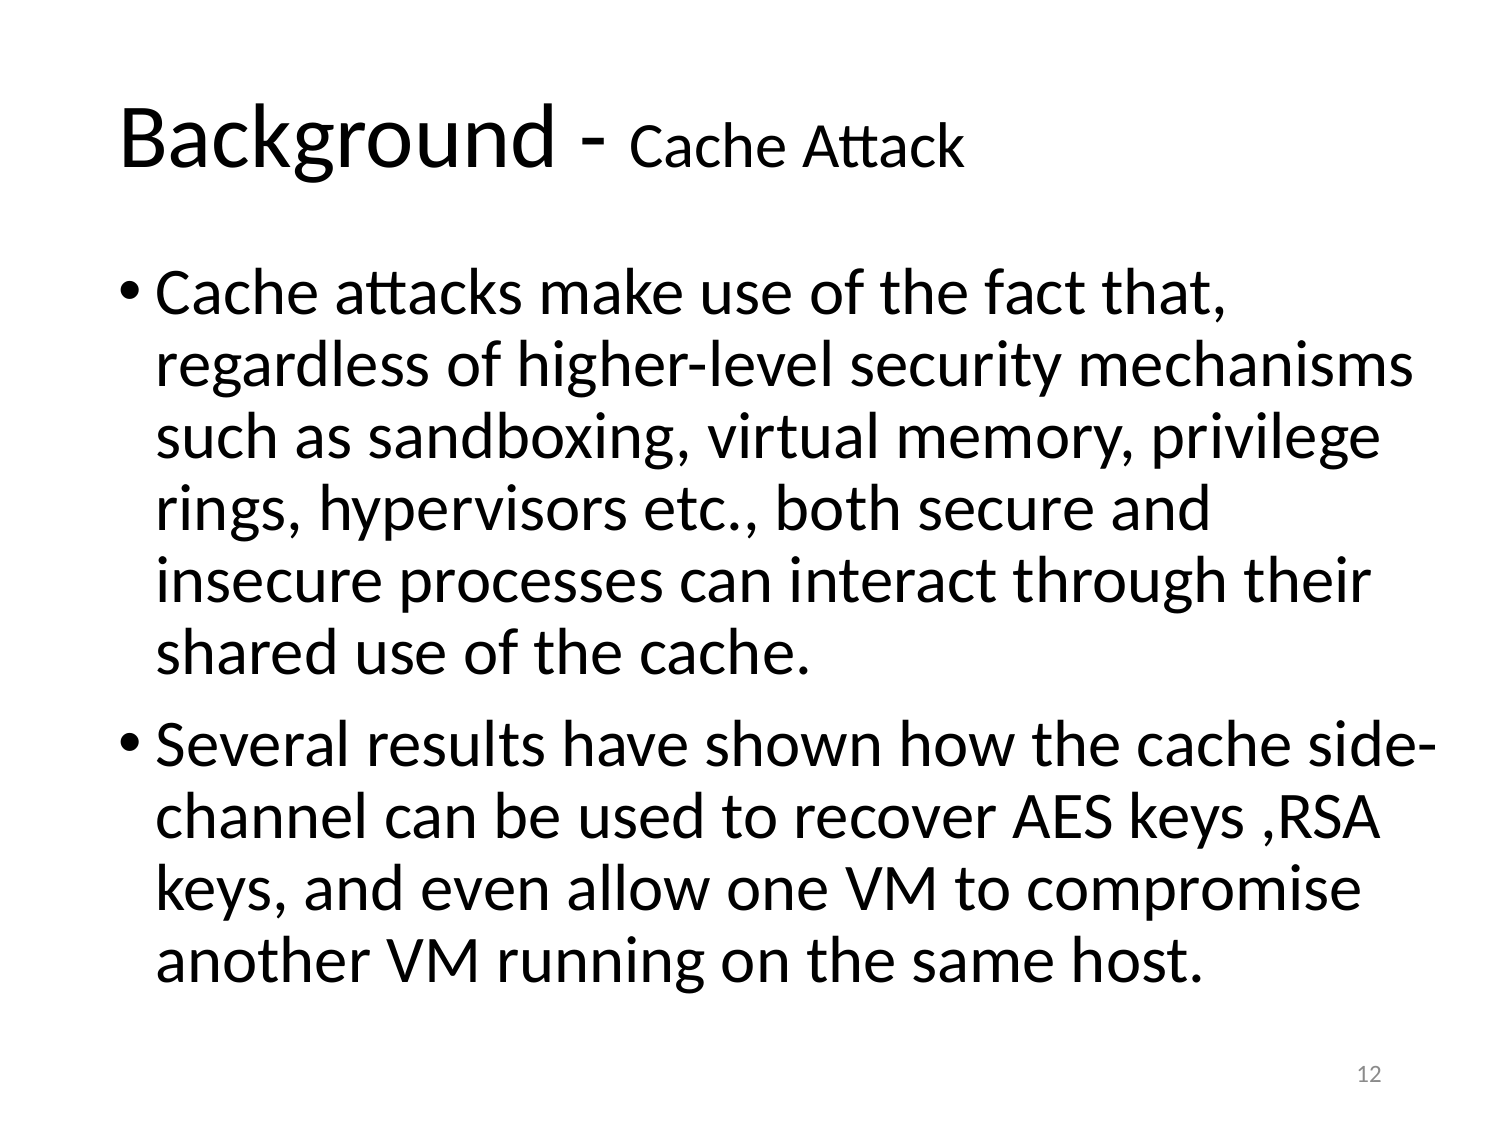

# Background - Cache Attack
Cache attacks make use of the fact that, regardless of higher-level security mechanisms such as sandboxing, virtual memory, privilege rings, hypervisors etc., both secure and insecure processes can interact through their shared use of the cache.
Several results have shown how the cache side-channel can be used to recover AES keys ,RSA keys, and even allow one VM to compromise another VM running on the same host.

12